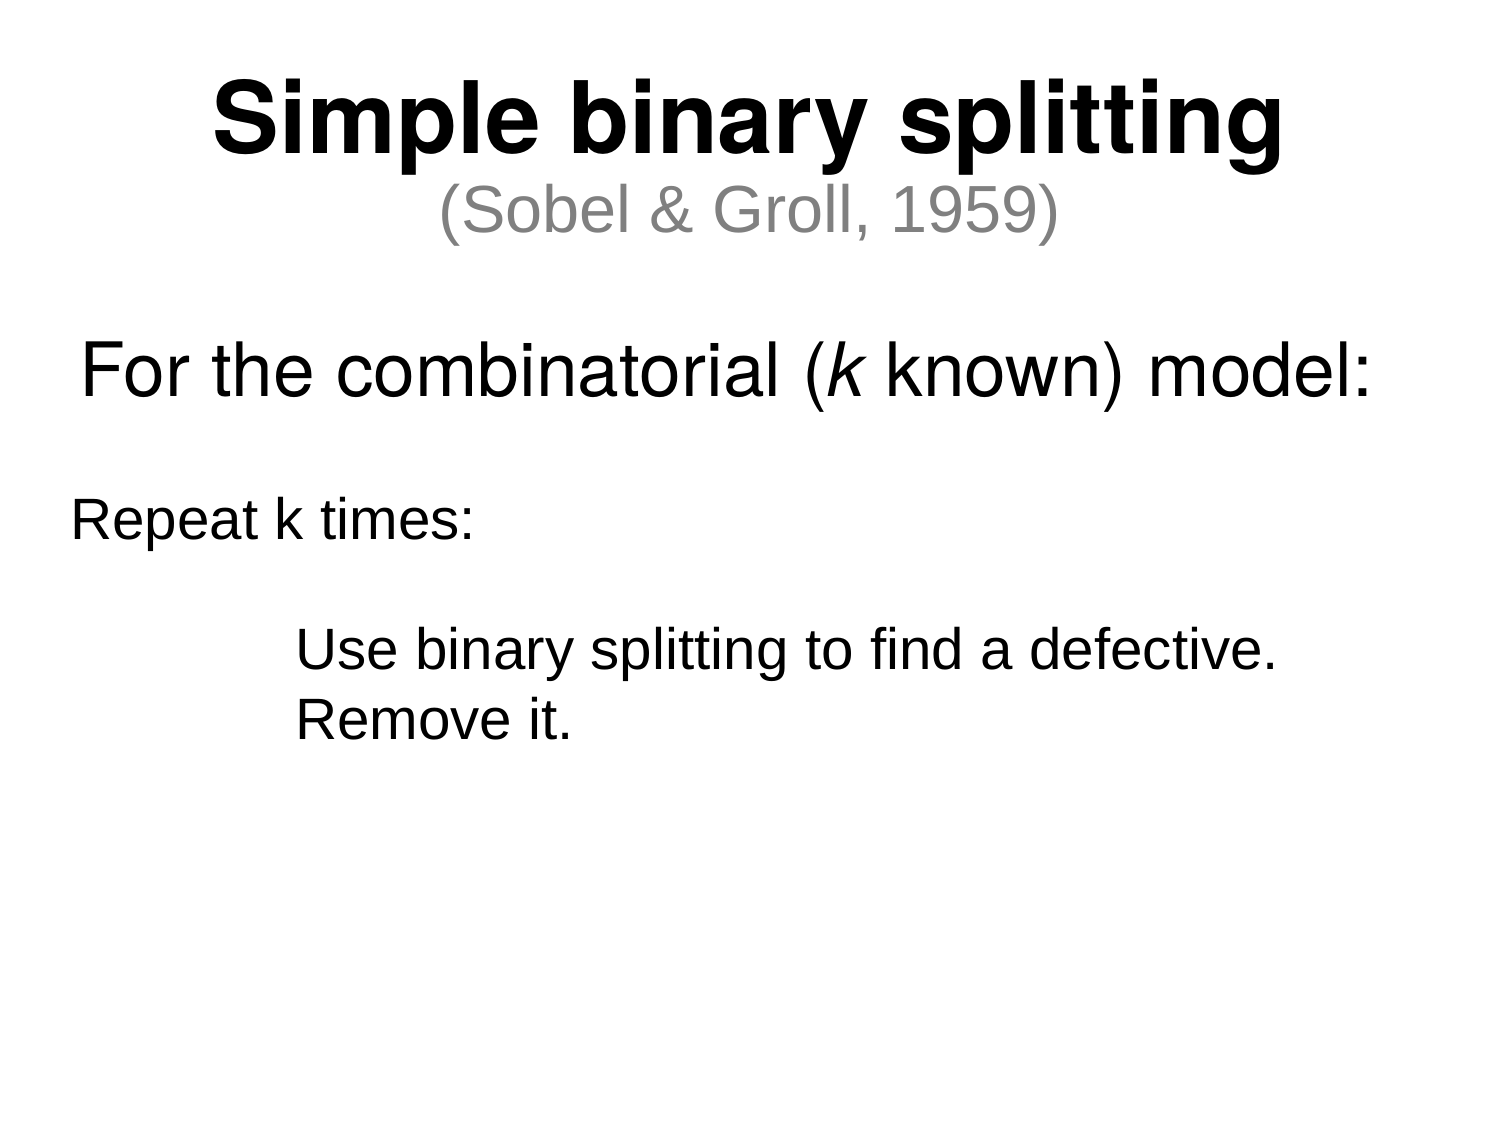

# Simple binary splitting (Sobel & Groll, 1959)
For the combinatorial (k known) model:

Repeat k times:
	Use binary splitting to find a defective.
  	Remove it.